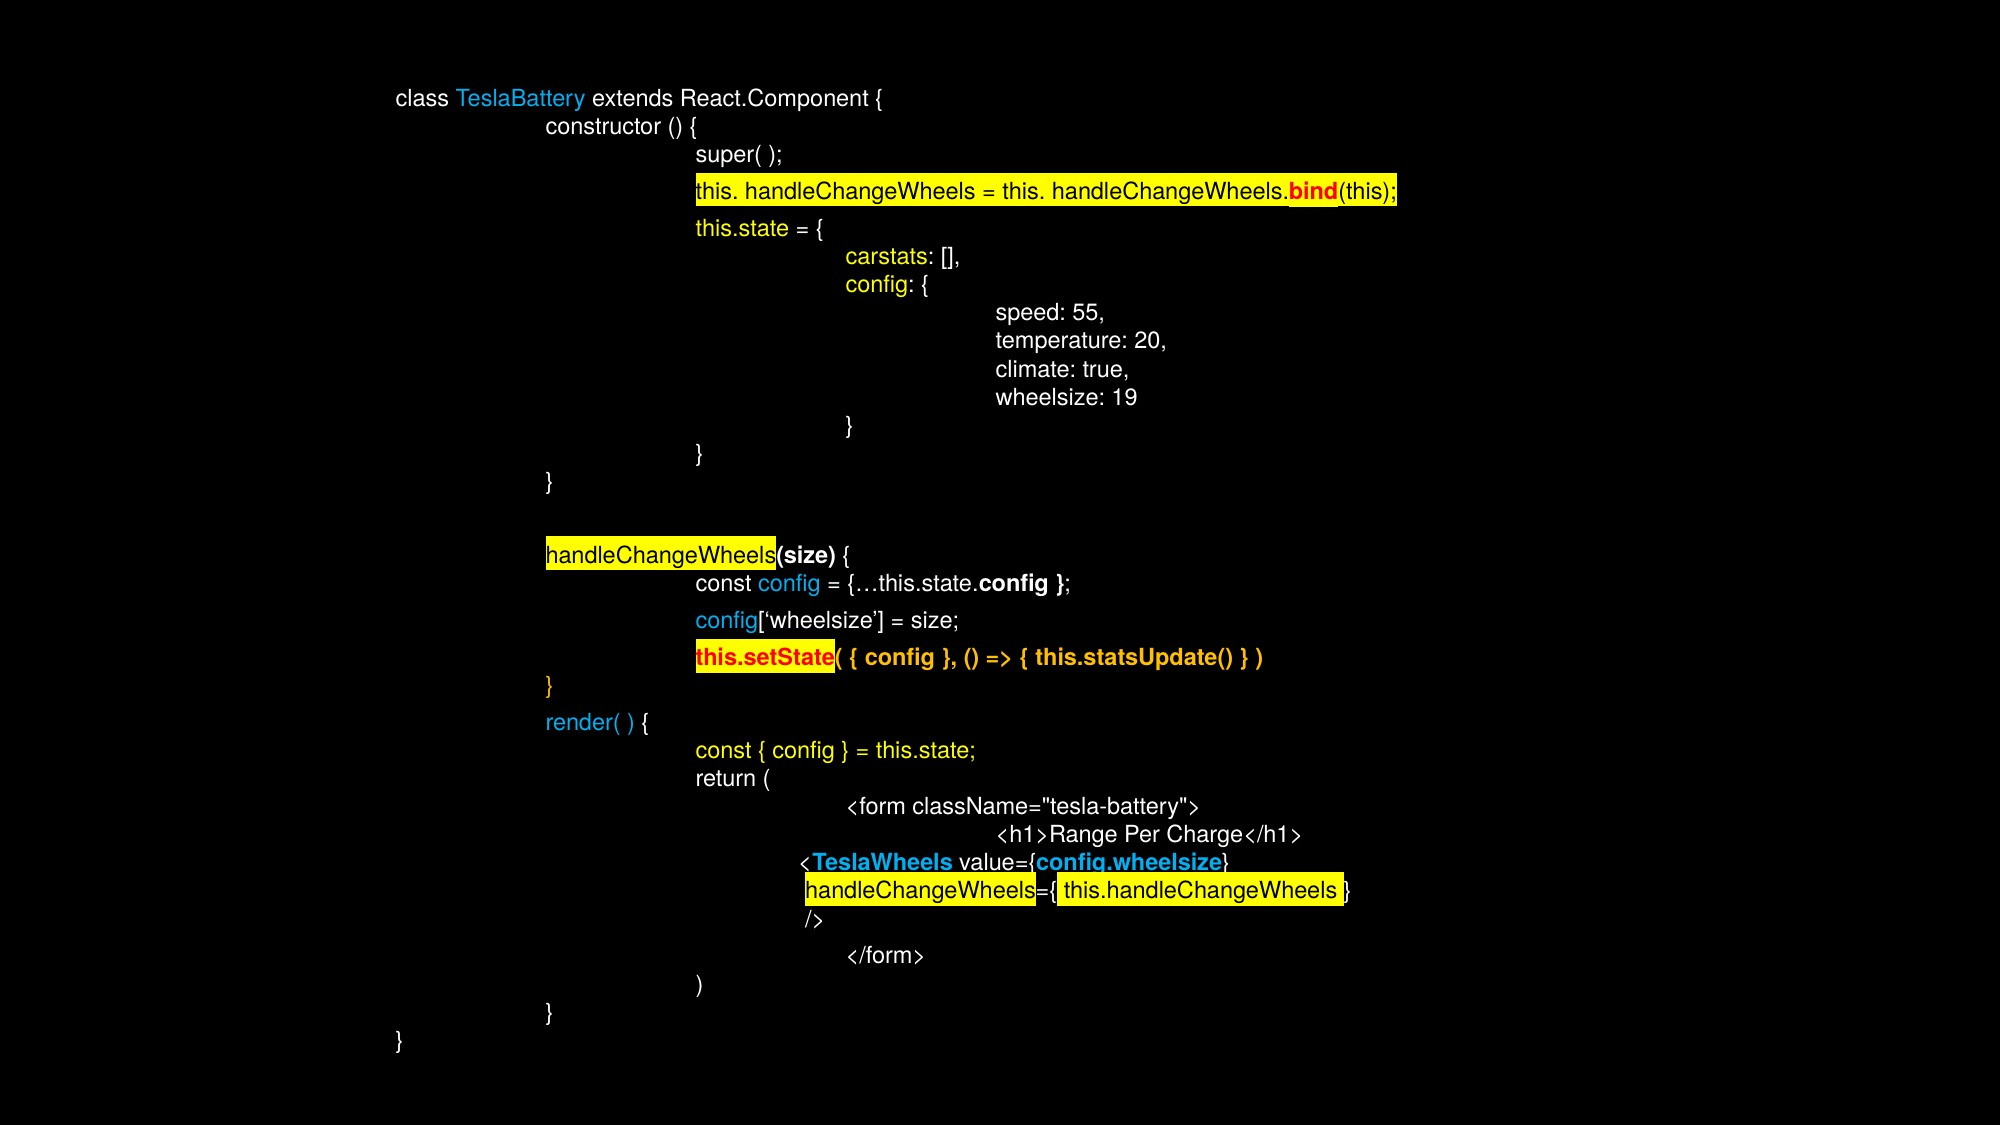

class TeslaBattery extends React.Component {
	constructor () {
		super( );
		this. handleChangeWheels = this. handleChangeWheels.bind(this);
		this.state = {
			carstats: [],
			config: {
				speed: 55,
				temperature: 20,
				climate: true,
				wheelsize: 19
			}
		}
    	}

	handleChangeWheels(size) {
     		const config = {…this.state.config };
		config[‘wheelsize’] = size;
		this.setState( { config }, () => { this.statsUpdate() } )
	}
	render( ) {
		const { config } = this.state;
		return (
			<form className="tesla-battery">
				<h1>Range Per Charge</h1>
                                                              <TeslaWheels value={config.wheelsize}
                                                               handleChangeWheels={ this.handleChangeWheels }
                                                               />
			</form>
		)
	}
}
carstats = [
{"model":"60","miles":267},
{"model":"60D","miles":271},
{"model":"75","miles":323},
{"model":"75D","miles":332},
{"model":"90D","miles":365},
{"model":"P100D","miles":409}
]